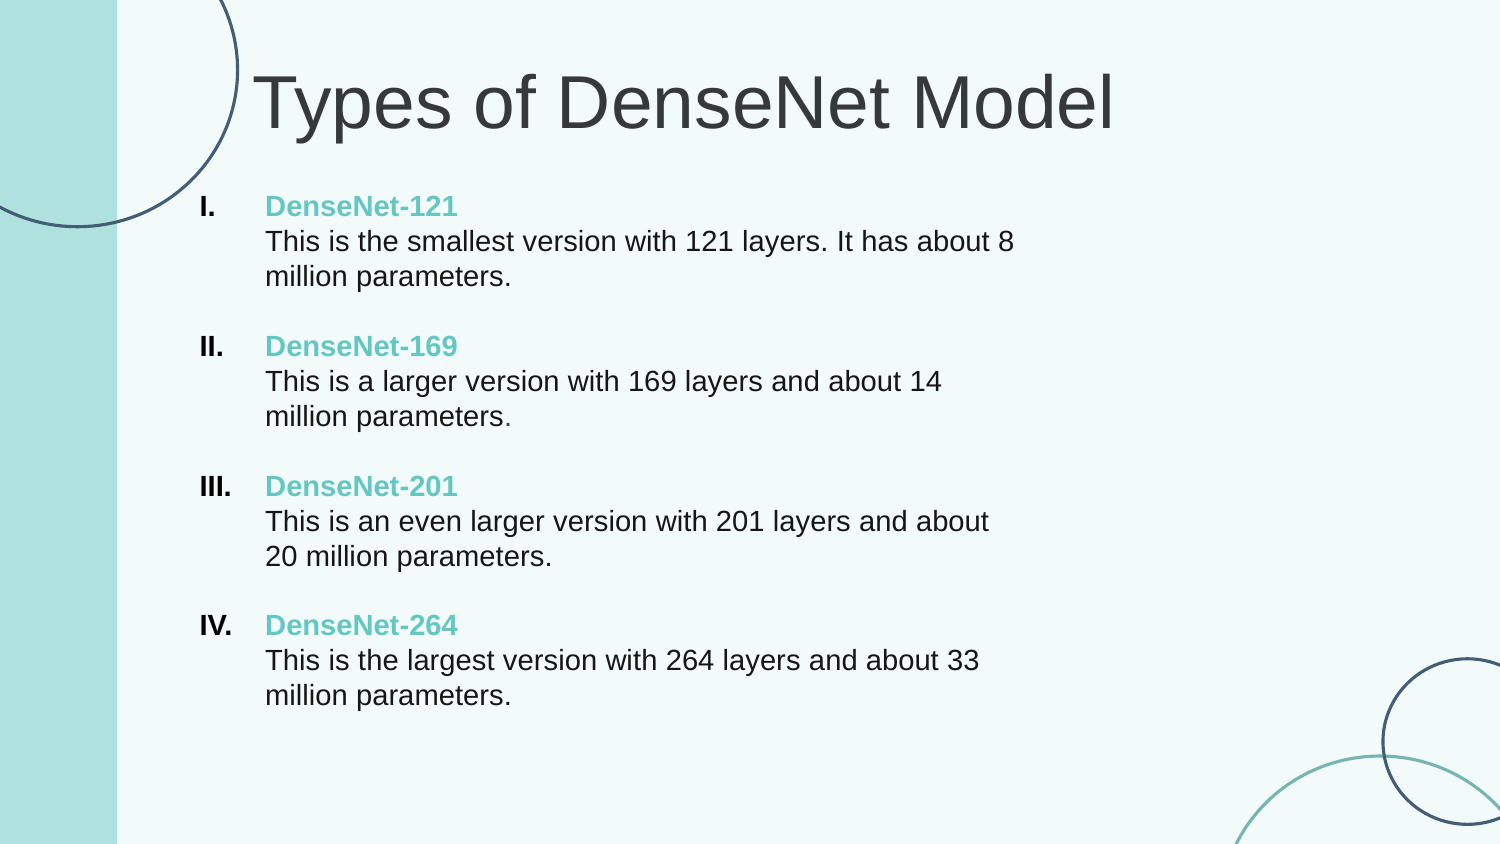

Types of DenseNet Model
DenseNet-121
This is the smallest version with 121 layers. It has about 8 million parameters.
DenseNet-169
This is a larger version with 169 layers and about 14 million parameters.
DenseNet-201
This is an even larger version with 201 layers and about 20 million parameters.
DenseNet-264
This is the largest version with 264 layers and about 33 million parameters.